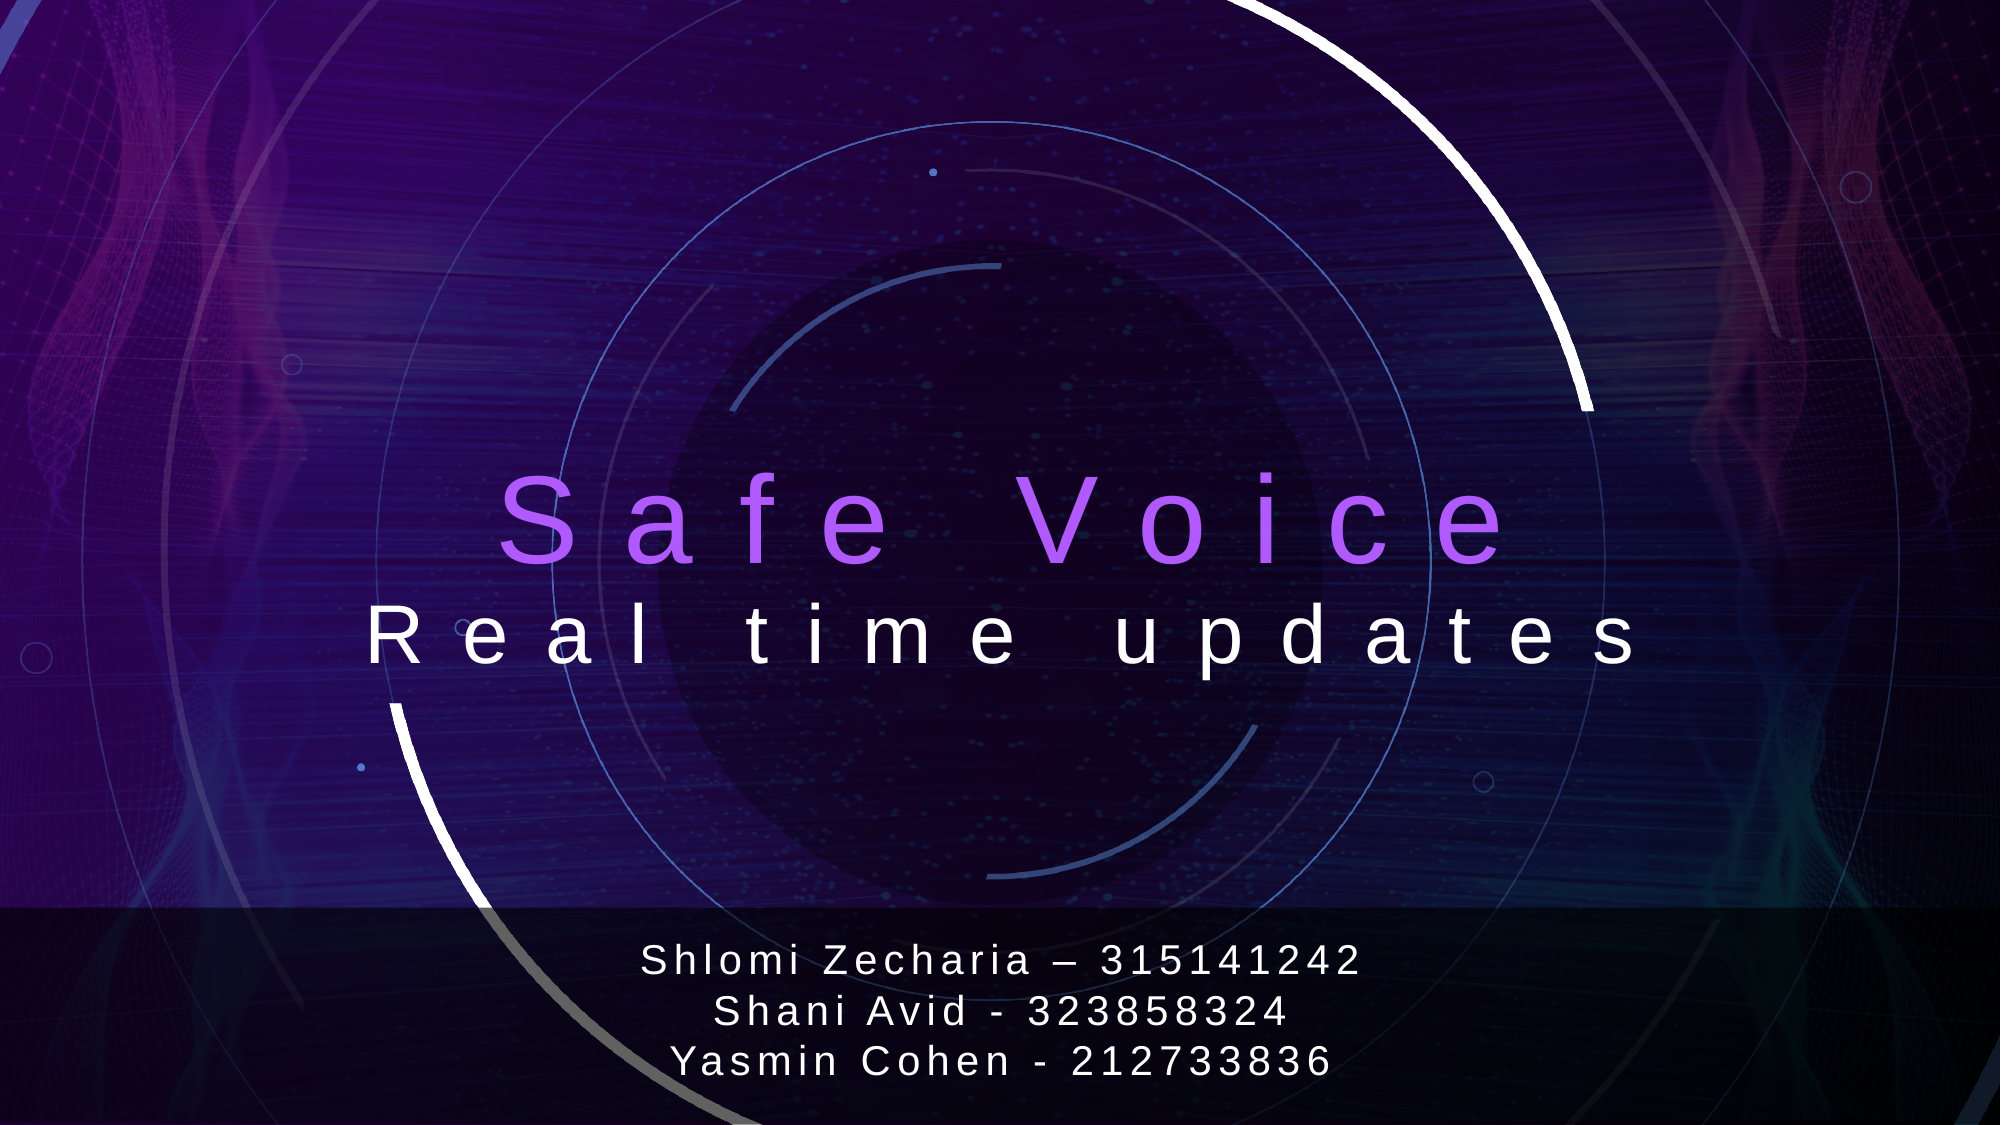

# Safe Voice
Real time updates
Shlomi Zecharia – 315141242
Shani Avid - 323858324
Yasmin Cohen - 212733836